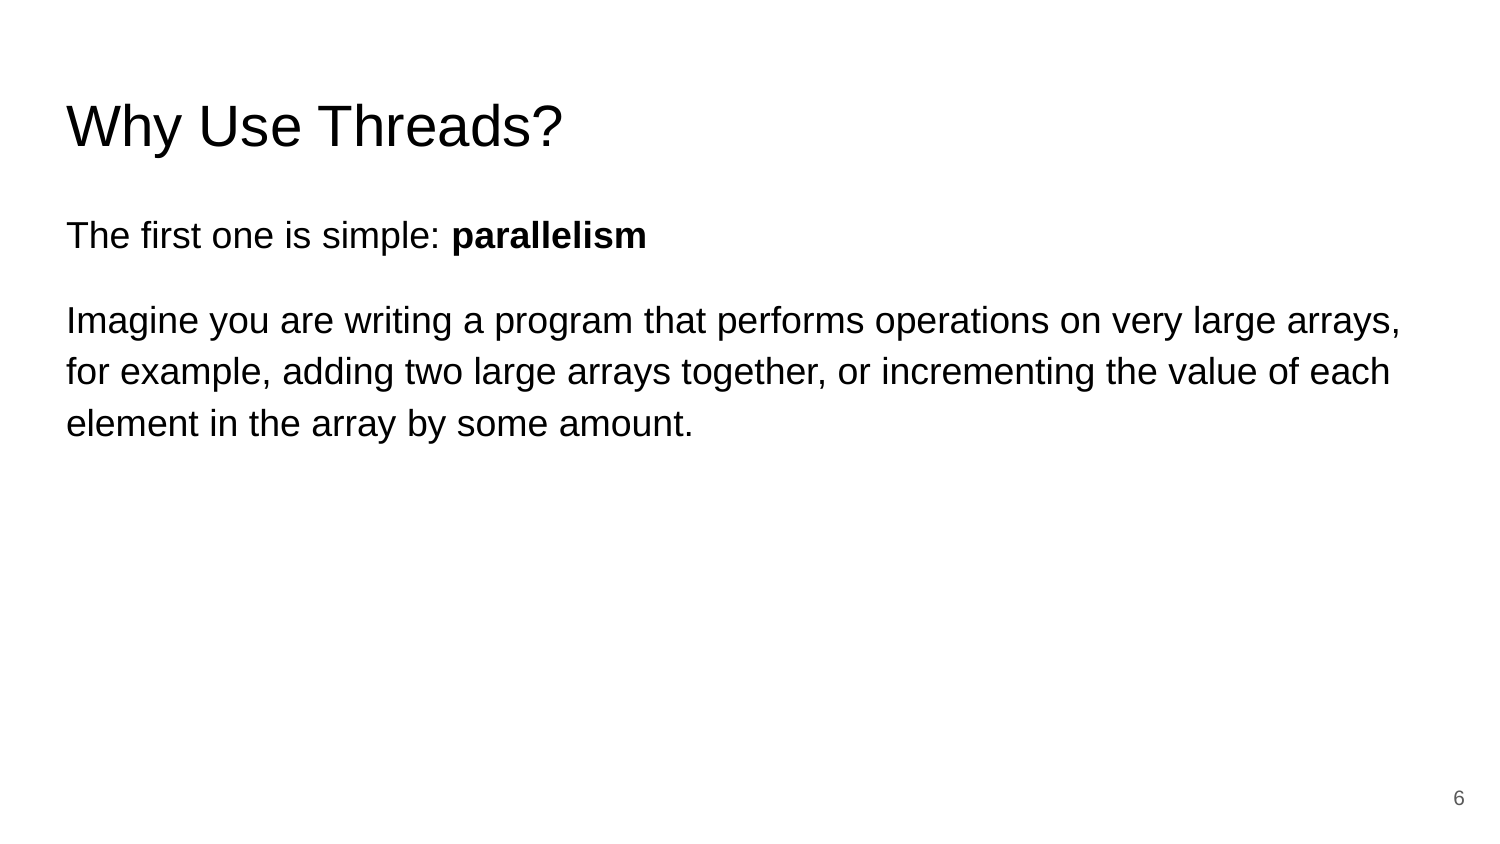

# Why Use Threads?
The first one is simple: parallelism
Imagine you are writing a program that performs operations on very large arrays, for example, adding two large arrays together, or incrementing the value of each element in the array by some amount.

6